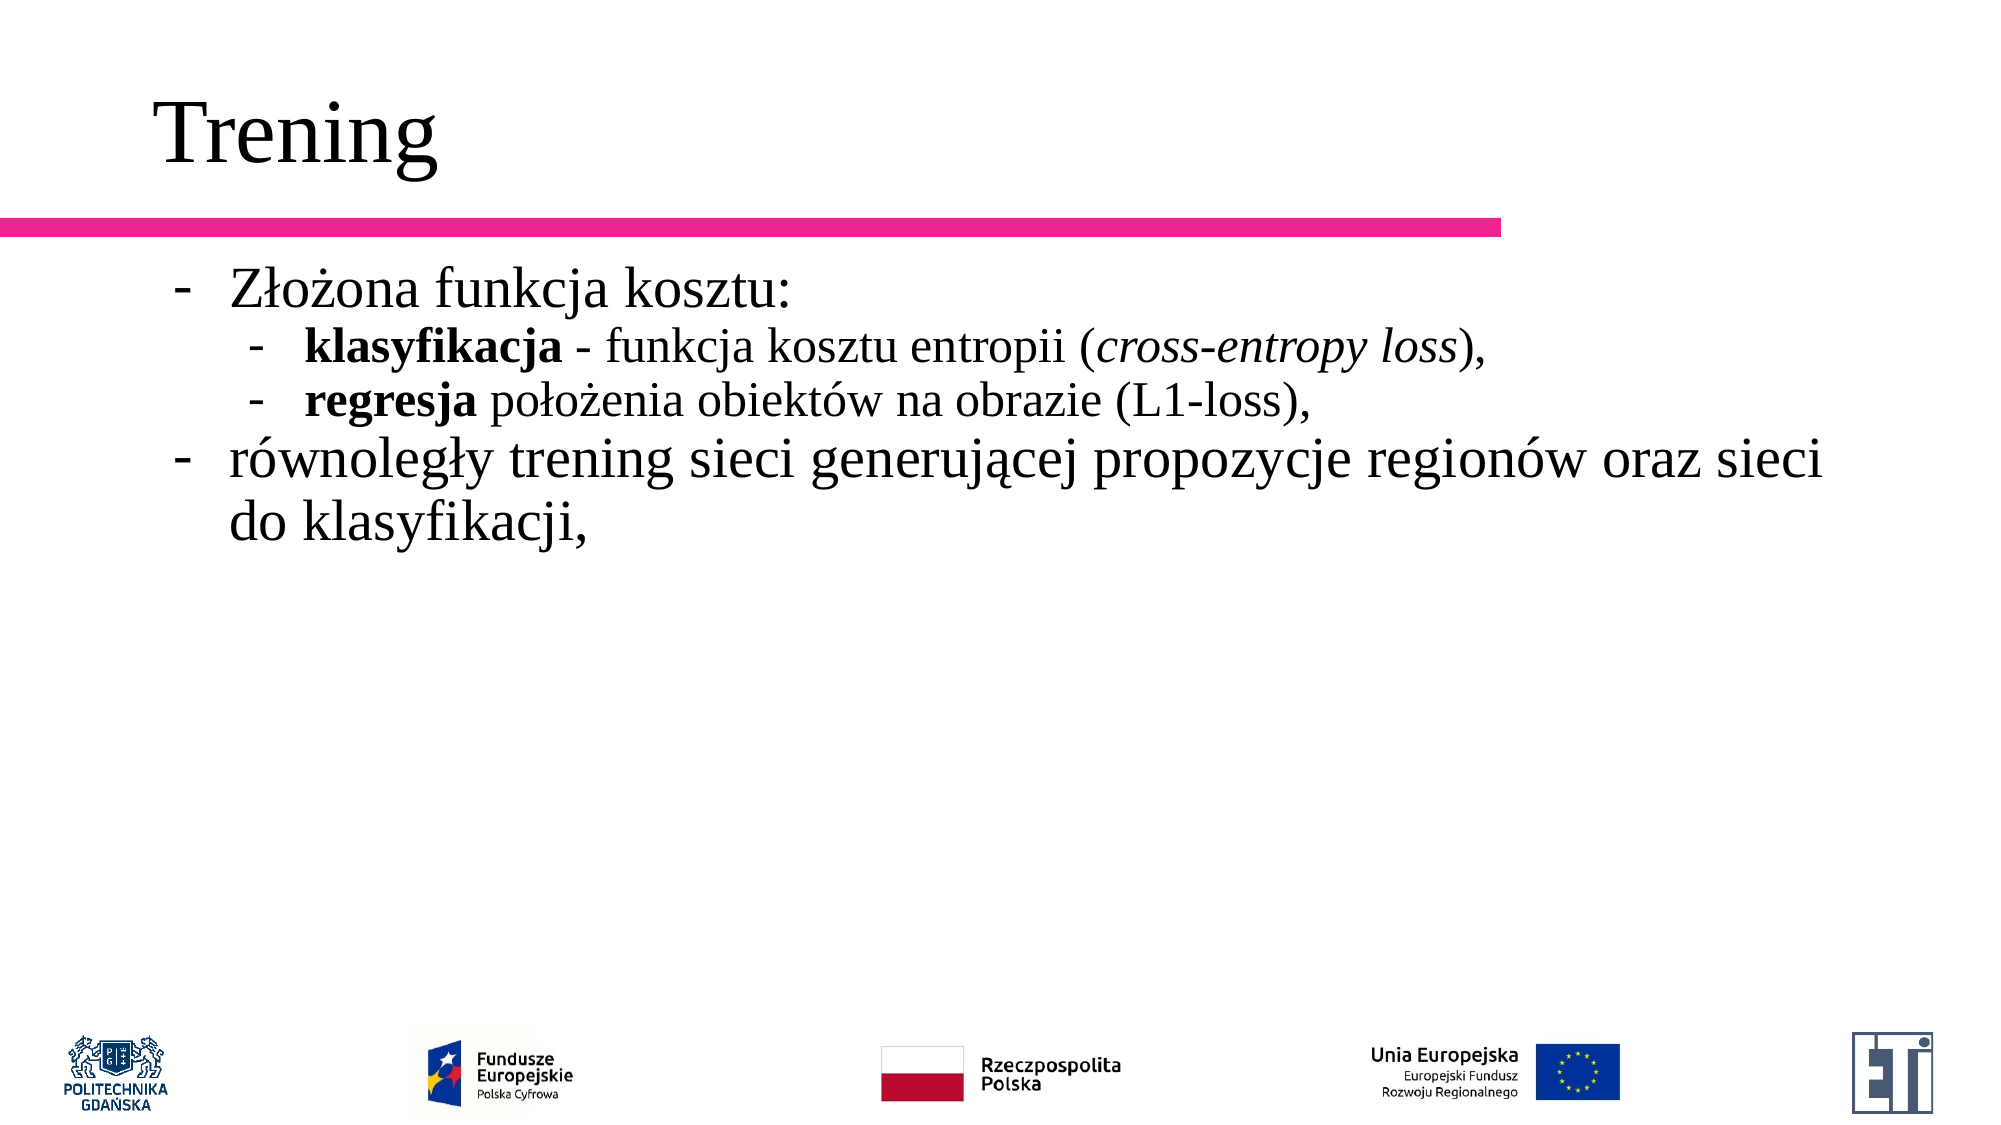

# Trening
Złożona funkcja kosztu:
klasyfikacja - funkcja kosztu entropii (cross-entropy loss),
regresja położenia obiektów na obrazie (L1-loss),
równoległy trening sieci generującej propozycje regionów oraz sieci do klasyfikacji,